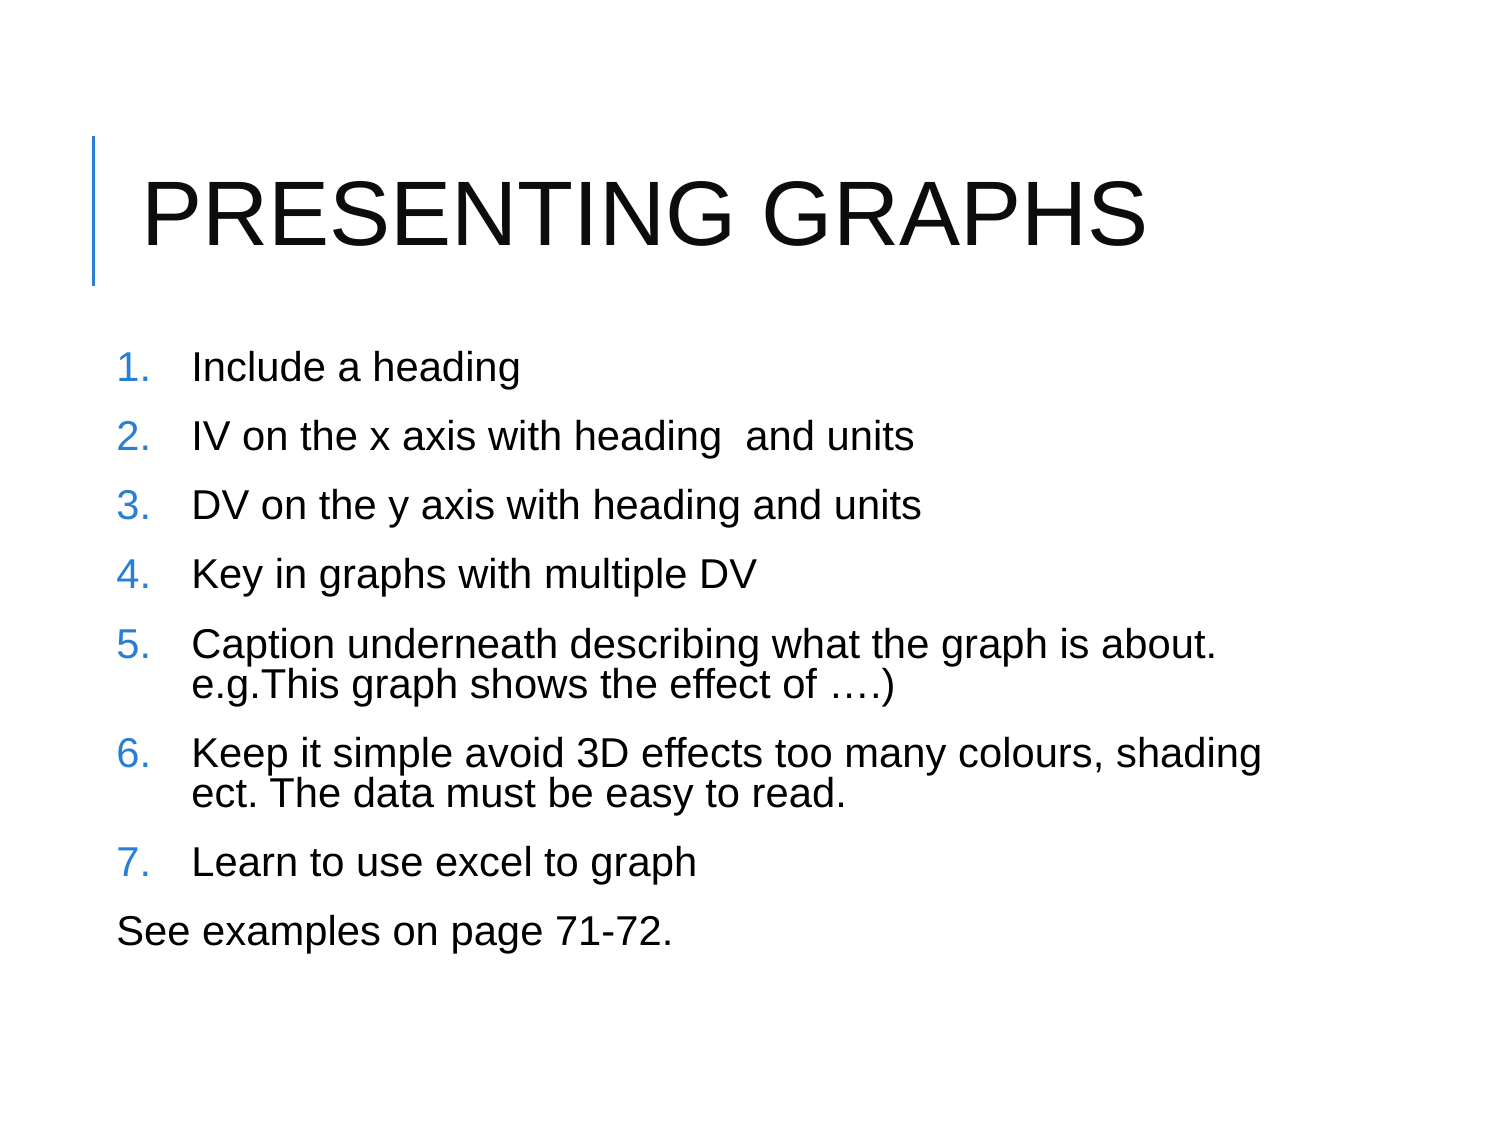

# PRESENTING GRAPHS
Include a heading
IV on the x axis with heading  and units
DV on the y axis with heading and units
Key in graphs with multiple DV
Caption underneath describing what the graph is about. e.g.This graph shows the effect of ….)
Keep it simple avoid 3D effects too many colours, shading ect. The data must be easy to read.
Learn to use excel to graph
See examples on page 71-72.